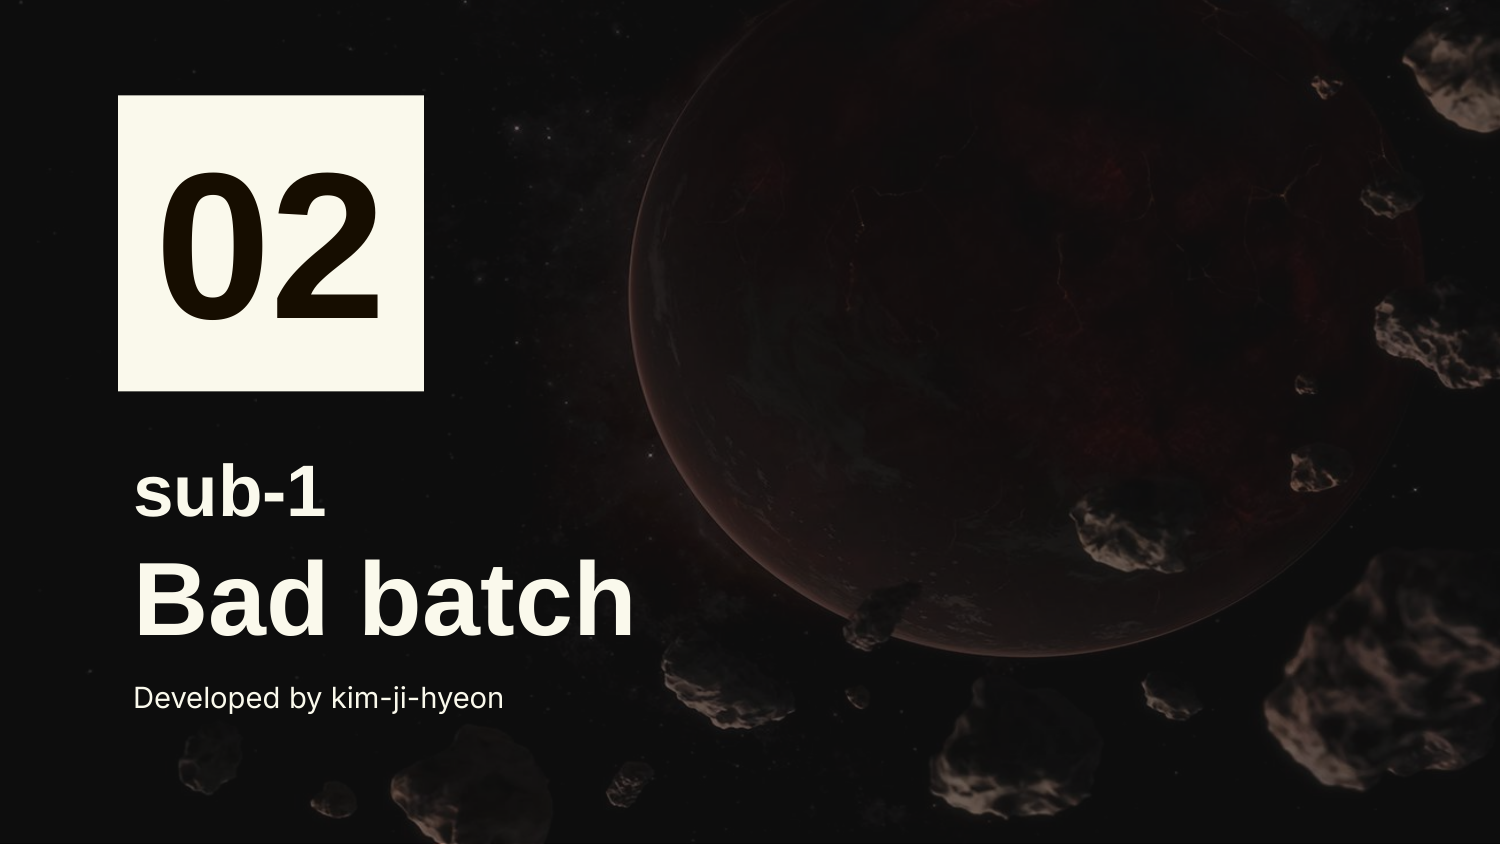

02
# sub-1 Bad batch
Developed by kim-ji-hyeon